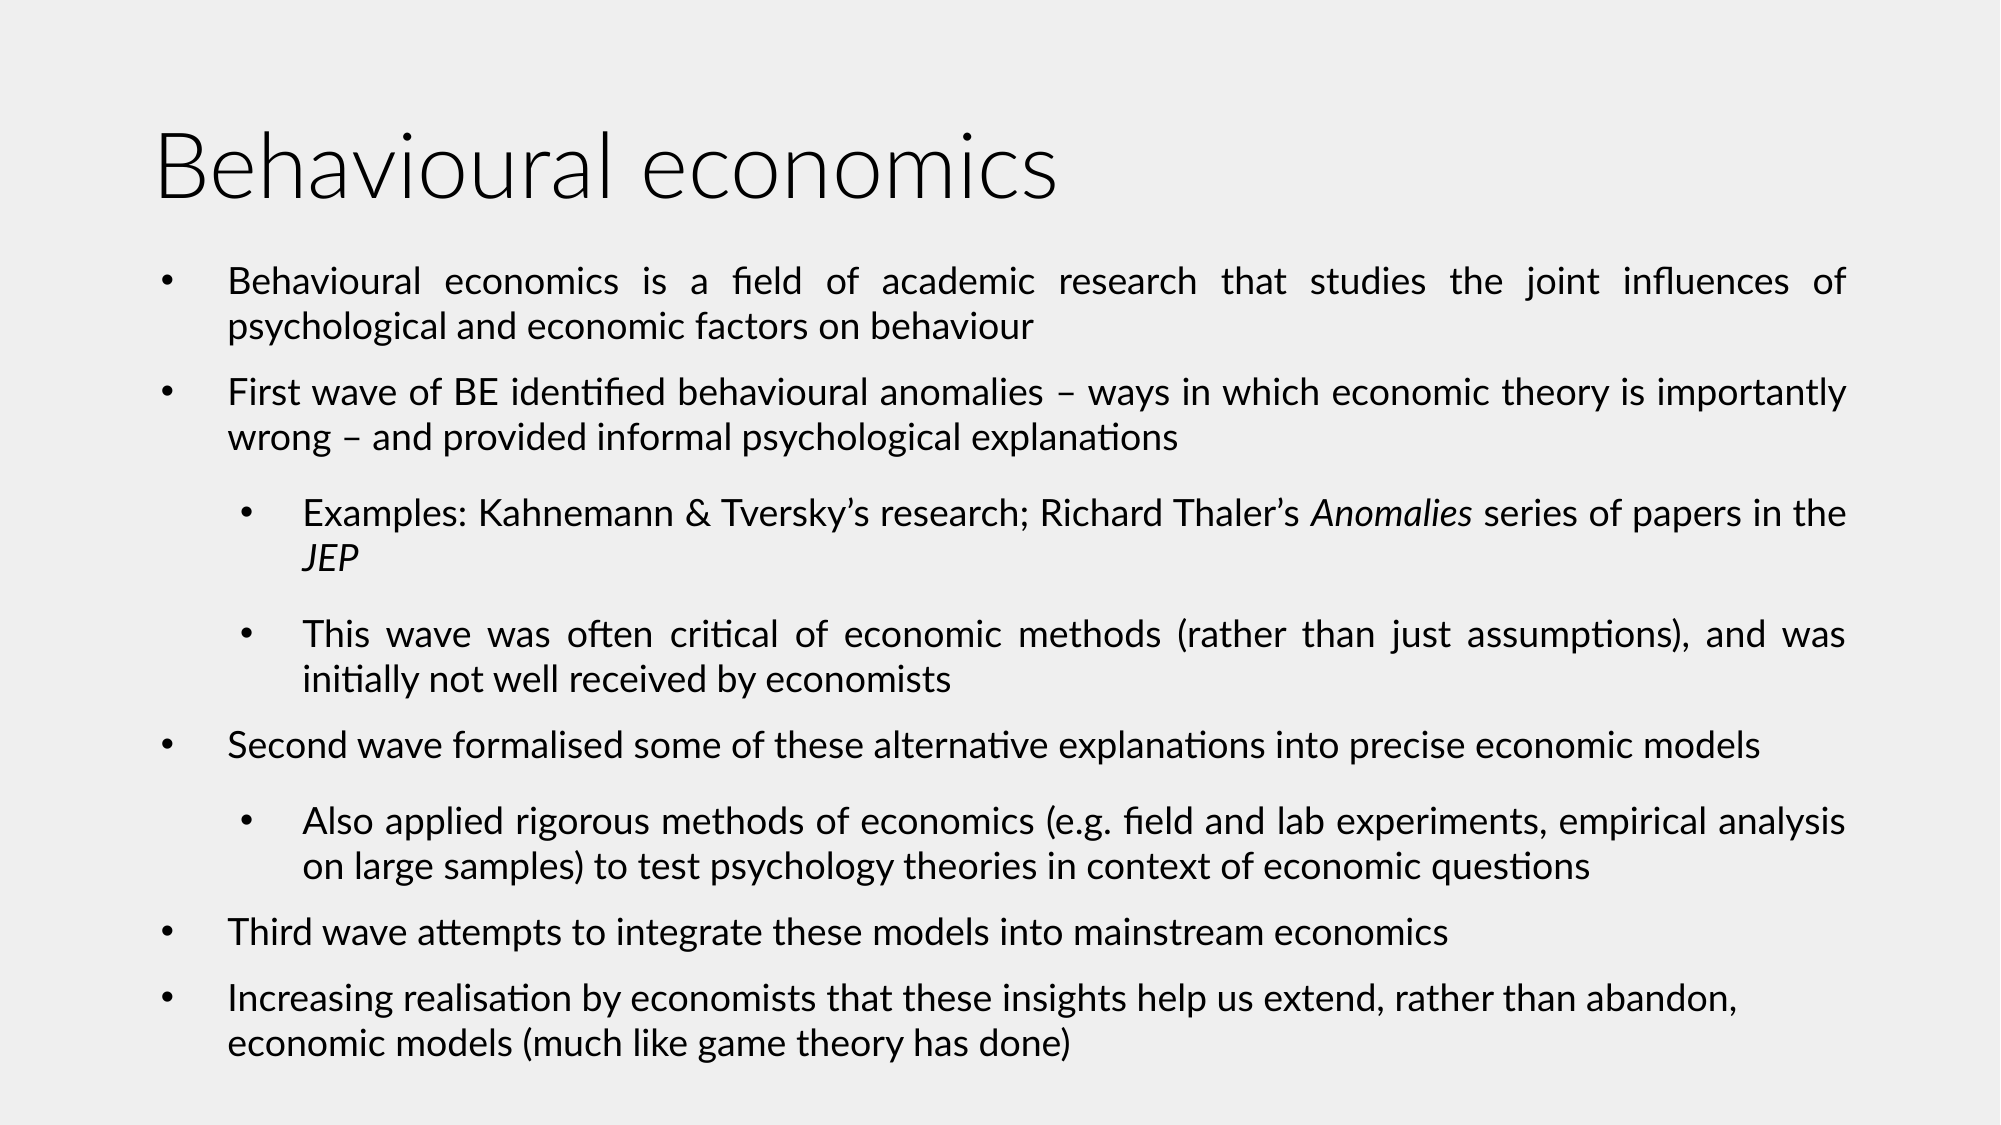

# Behavioural economics
Behavioural economics is a field of academic research that studies the joint influences of psychological and economic factors on behaviour
First wave of BE identified behavioural anomalies – ways in which economic theory is importantly wrong – and provided informal psychological explanations
Examples: Kahnemann & Tversky’s research; Richard Thaler’s Anomalies series of papers in the JEP
This wave was often critical of economic methods (rather than just assumptions), and was initially not well received by economists
Second wave formalised some of these alternative explanations into precise economic models
Also applied rigorous methods of economics (e.g. field and lab experiments, empirical analysis on large samples) to test psychology theories in context of economic questions
Third wave attempts to integrate these models into mainstream economics
Increasing realisation by economists that these insights help us extend, rather than abandon, economic models (much like game theory has done)